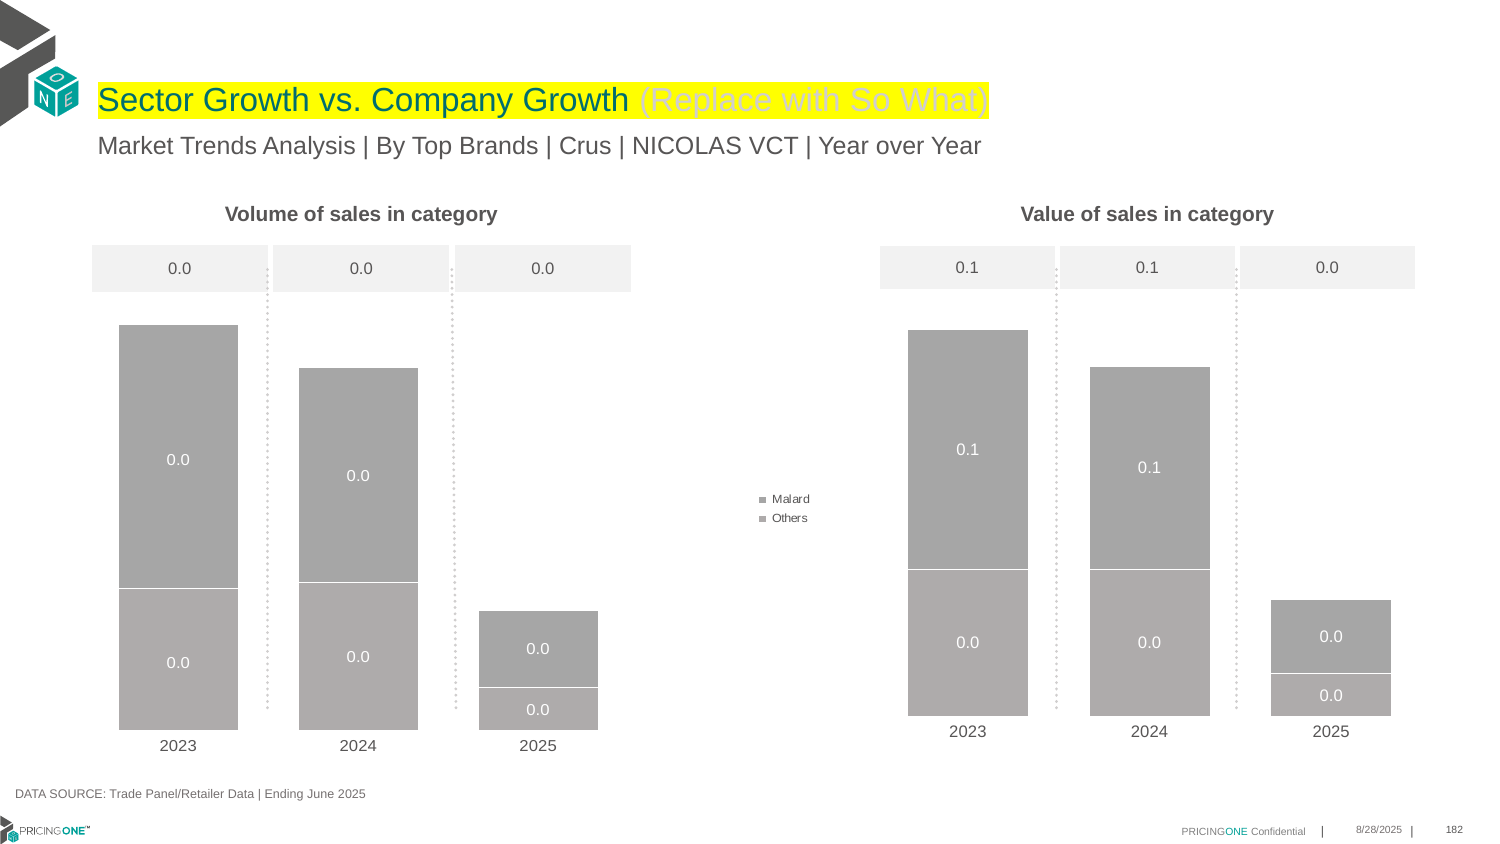

# Sector Growth vs. Company Growth (Replace with So What)
Market Trends Analysis | By Top Brands | Crus | NICOLAS VCT | Year over Year
| Value of sales in category |  |  |
| --- | --- | --- |
| 0.1 | 0.1 | 0.0 |
| Volume of sales in category |  |  |
| --- | --- | --- |
| 0.0 | 0.0 | 0.0 |

### Chart

| Category | Others | Malard |
|---|---|---|
| 2023 | 0.049052 | 0.080071 |
| 2024 | 0.049085 | 0.067942 |
| 2025 | 0.014326 | 0.024686 |

### Chart

| Category | Others | Malard |
|---|---|---|
| 2023 | 0.001146 | 0.002131 |
| 2024 | 0.001193 | 0.001735 |
| 2025 | 0.000348 | 0.000623 |
DATA SOURCE: Trade Panel/Retailer Data | Ending June 2025

8/28/2025
182